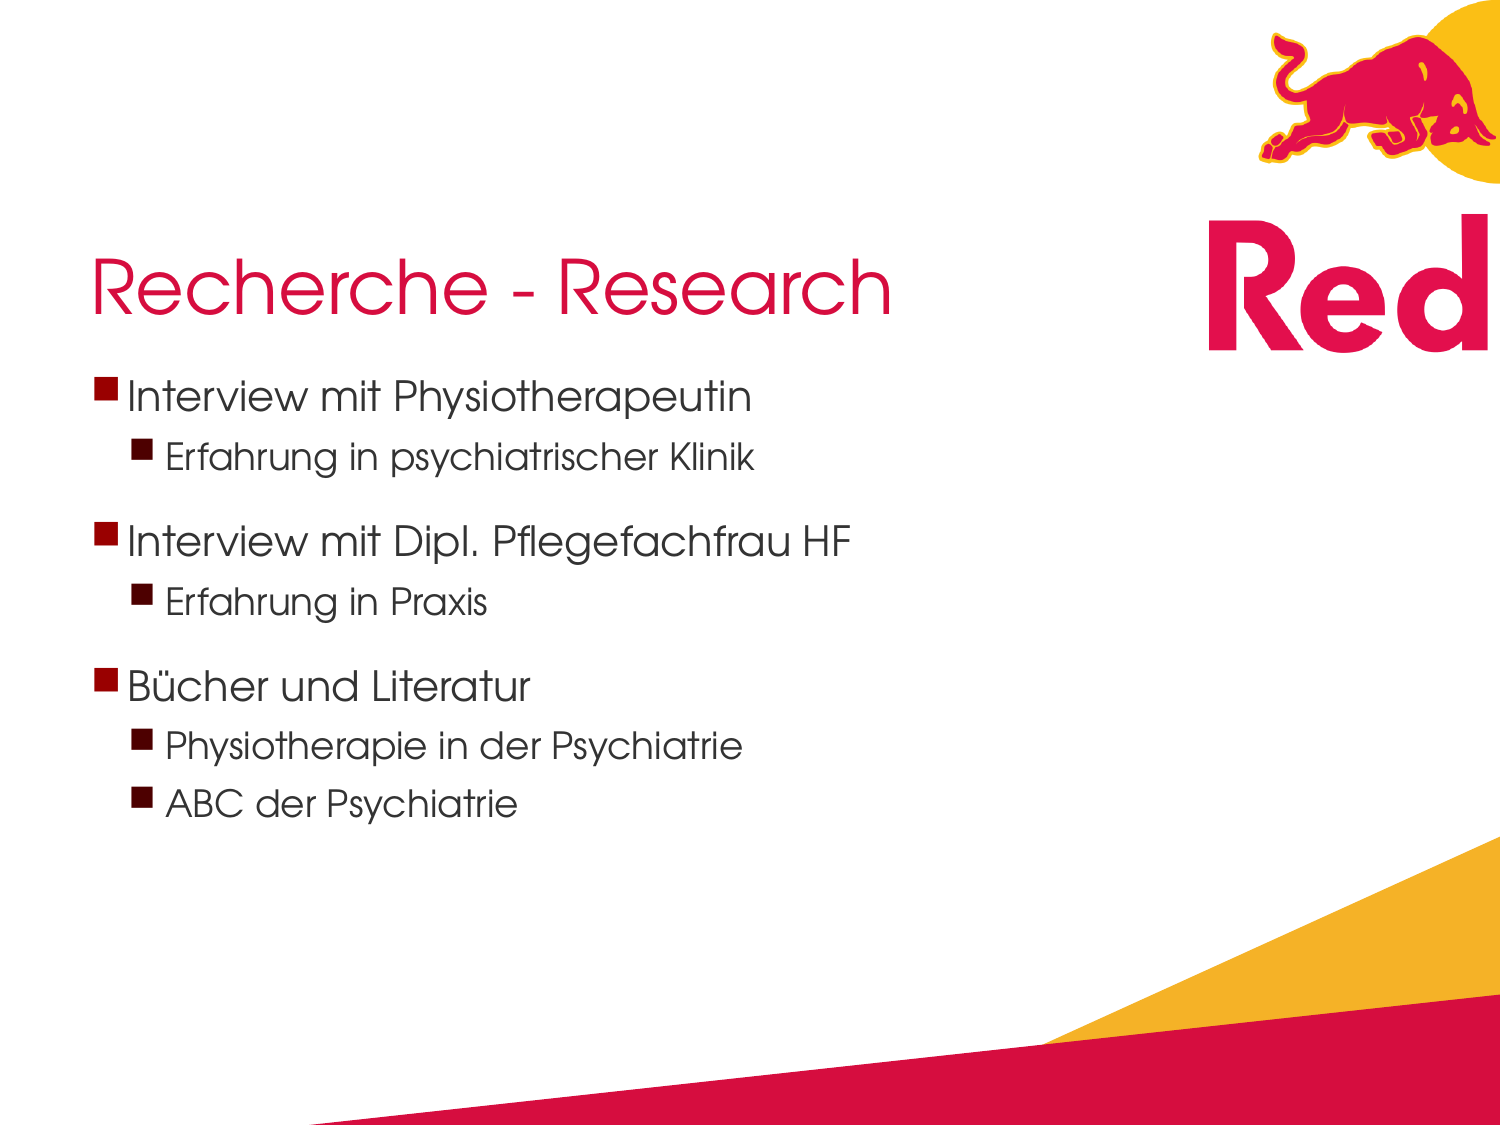

# Recherche - Research
Interview mit Physiotherapeutin
Erfahrung in psychiatrischer Klinik
Interview mit Dipl. Pflegefachfrau HF
Erfahrung in Praxis
Bücher und Literatur
Physiotherapie in der Psychiatrie
ABC der Psychiatrie